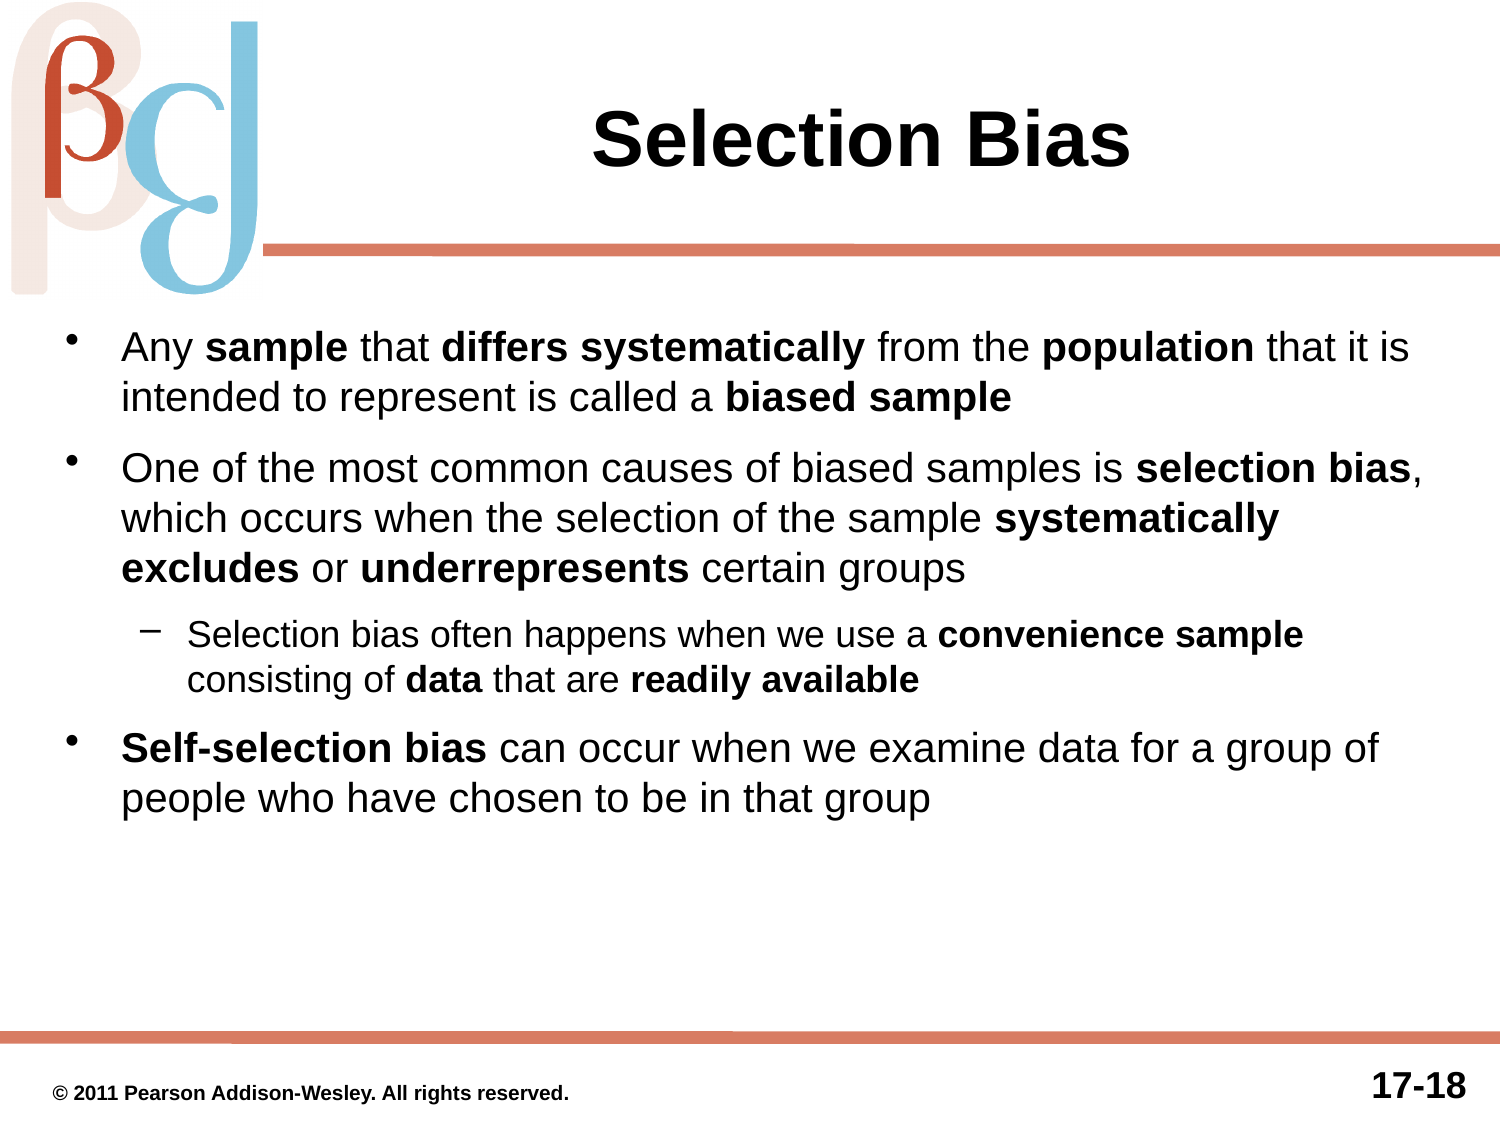

Any sample that differs systematically from the population that it is intended to represent is called a biased sample
One of the most common causes of biased samples is selection bias, which occurs when the selection of the sample systematically excludes or underrepresents certain groups
Selection bias often happens when we use a convenience sample consisting of data that are readily available
Self-selection bias can occur when we examine data for a group of people who have chosen to be in that group

Selection Bias
© 2011 Pearson Addison-Wesley. All rights reserved.
17-18